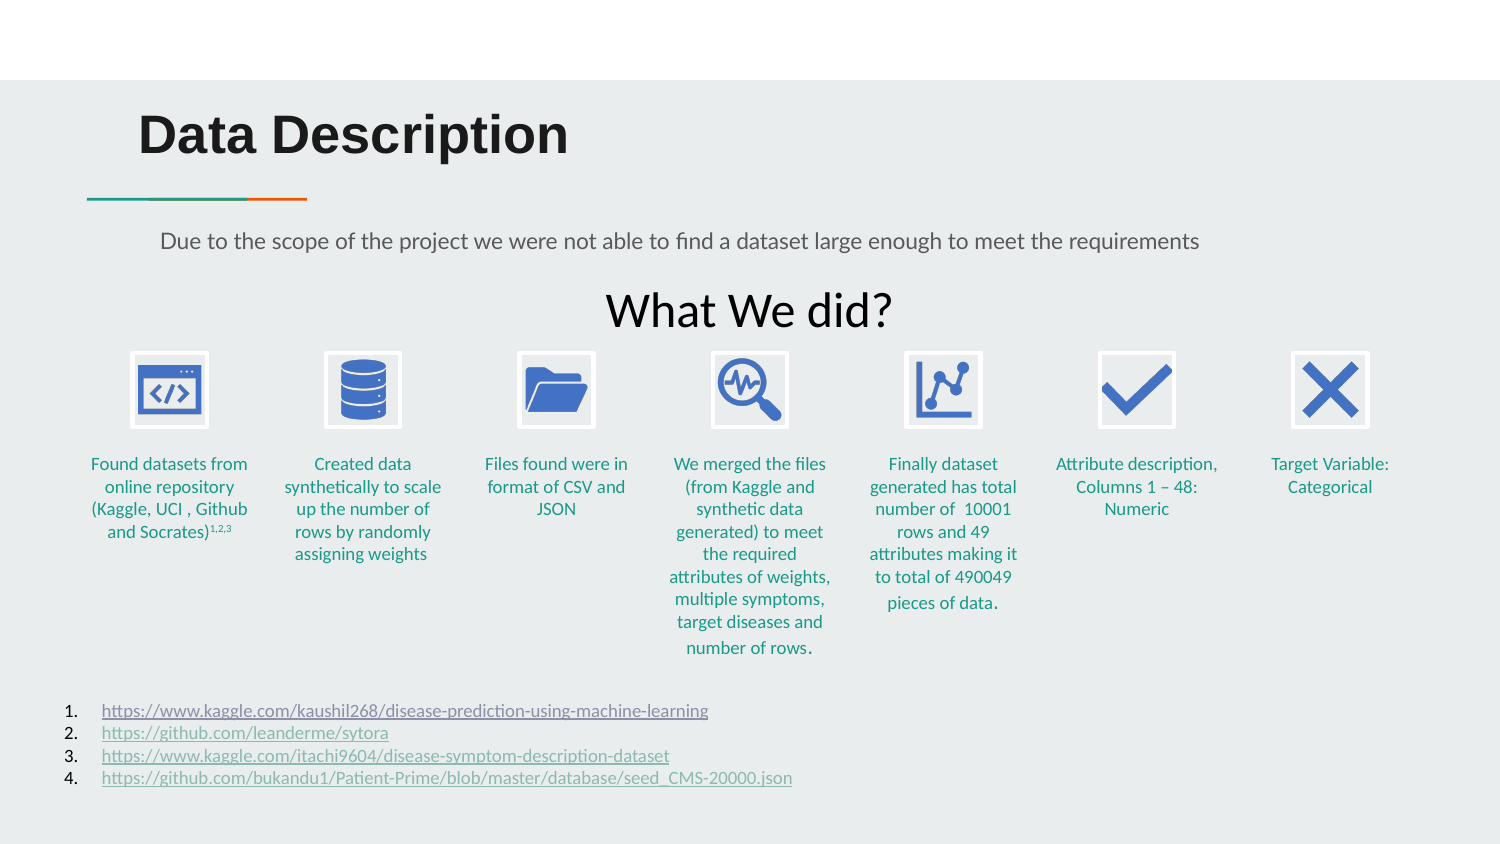

# Data Description
Due to the scope of the project we were not able to find a dataset large enough to meet the requirements

What We did?
Found datasets from online repository (Kaggle, UCI , Github and Socrates)1,2,3
Created data synthetically to scale up the number of rows by randomly assigning weights
Files found were in format of CSV and JSON
We merged the files (from Kaggle and synthetic data generated) to meet the required attributes of weights, multiple symptoms, target diseases and number of rows.
Finally dataset generated has total number of  10001 rows and 49 attributes making it to total of 490049 pieces of data.
Attribute description, Columns 1 – 48: Numeric
Target Variable: Categorical
https://www.kaggle.com/kaushil268/disease-prediction-using-machine-learning
https://github.com/leanderme/sytora
https://www.kaggle.com/itachi9604/disease-symptom-description-dataset
https://github.com/bukandu1/Patient-Prime/blob/master/database/seed_CMS-20000.json